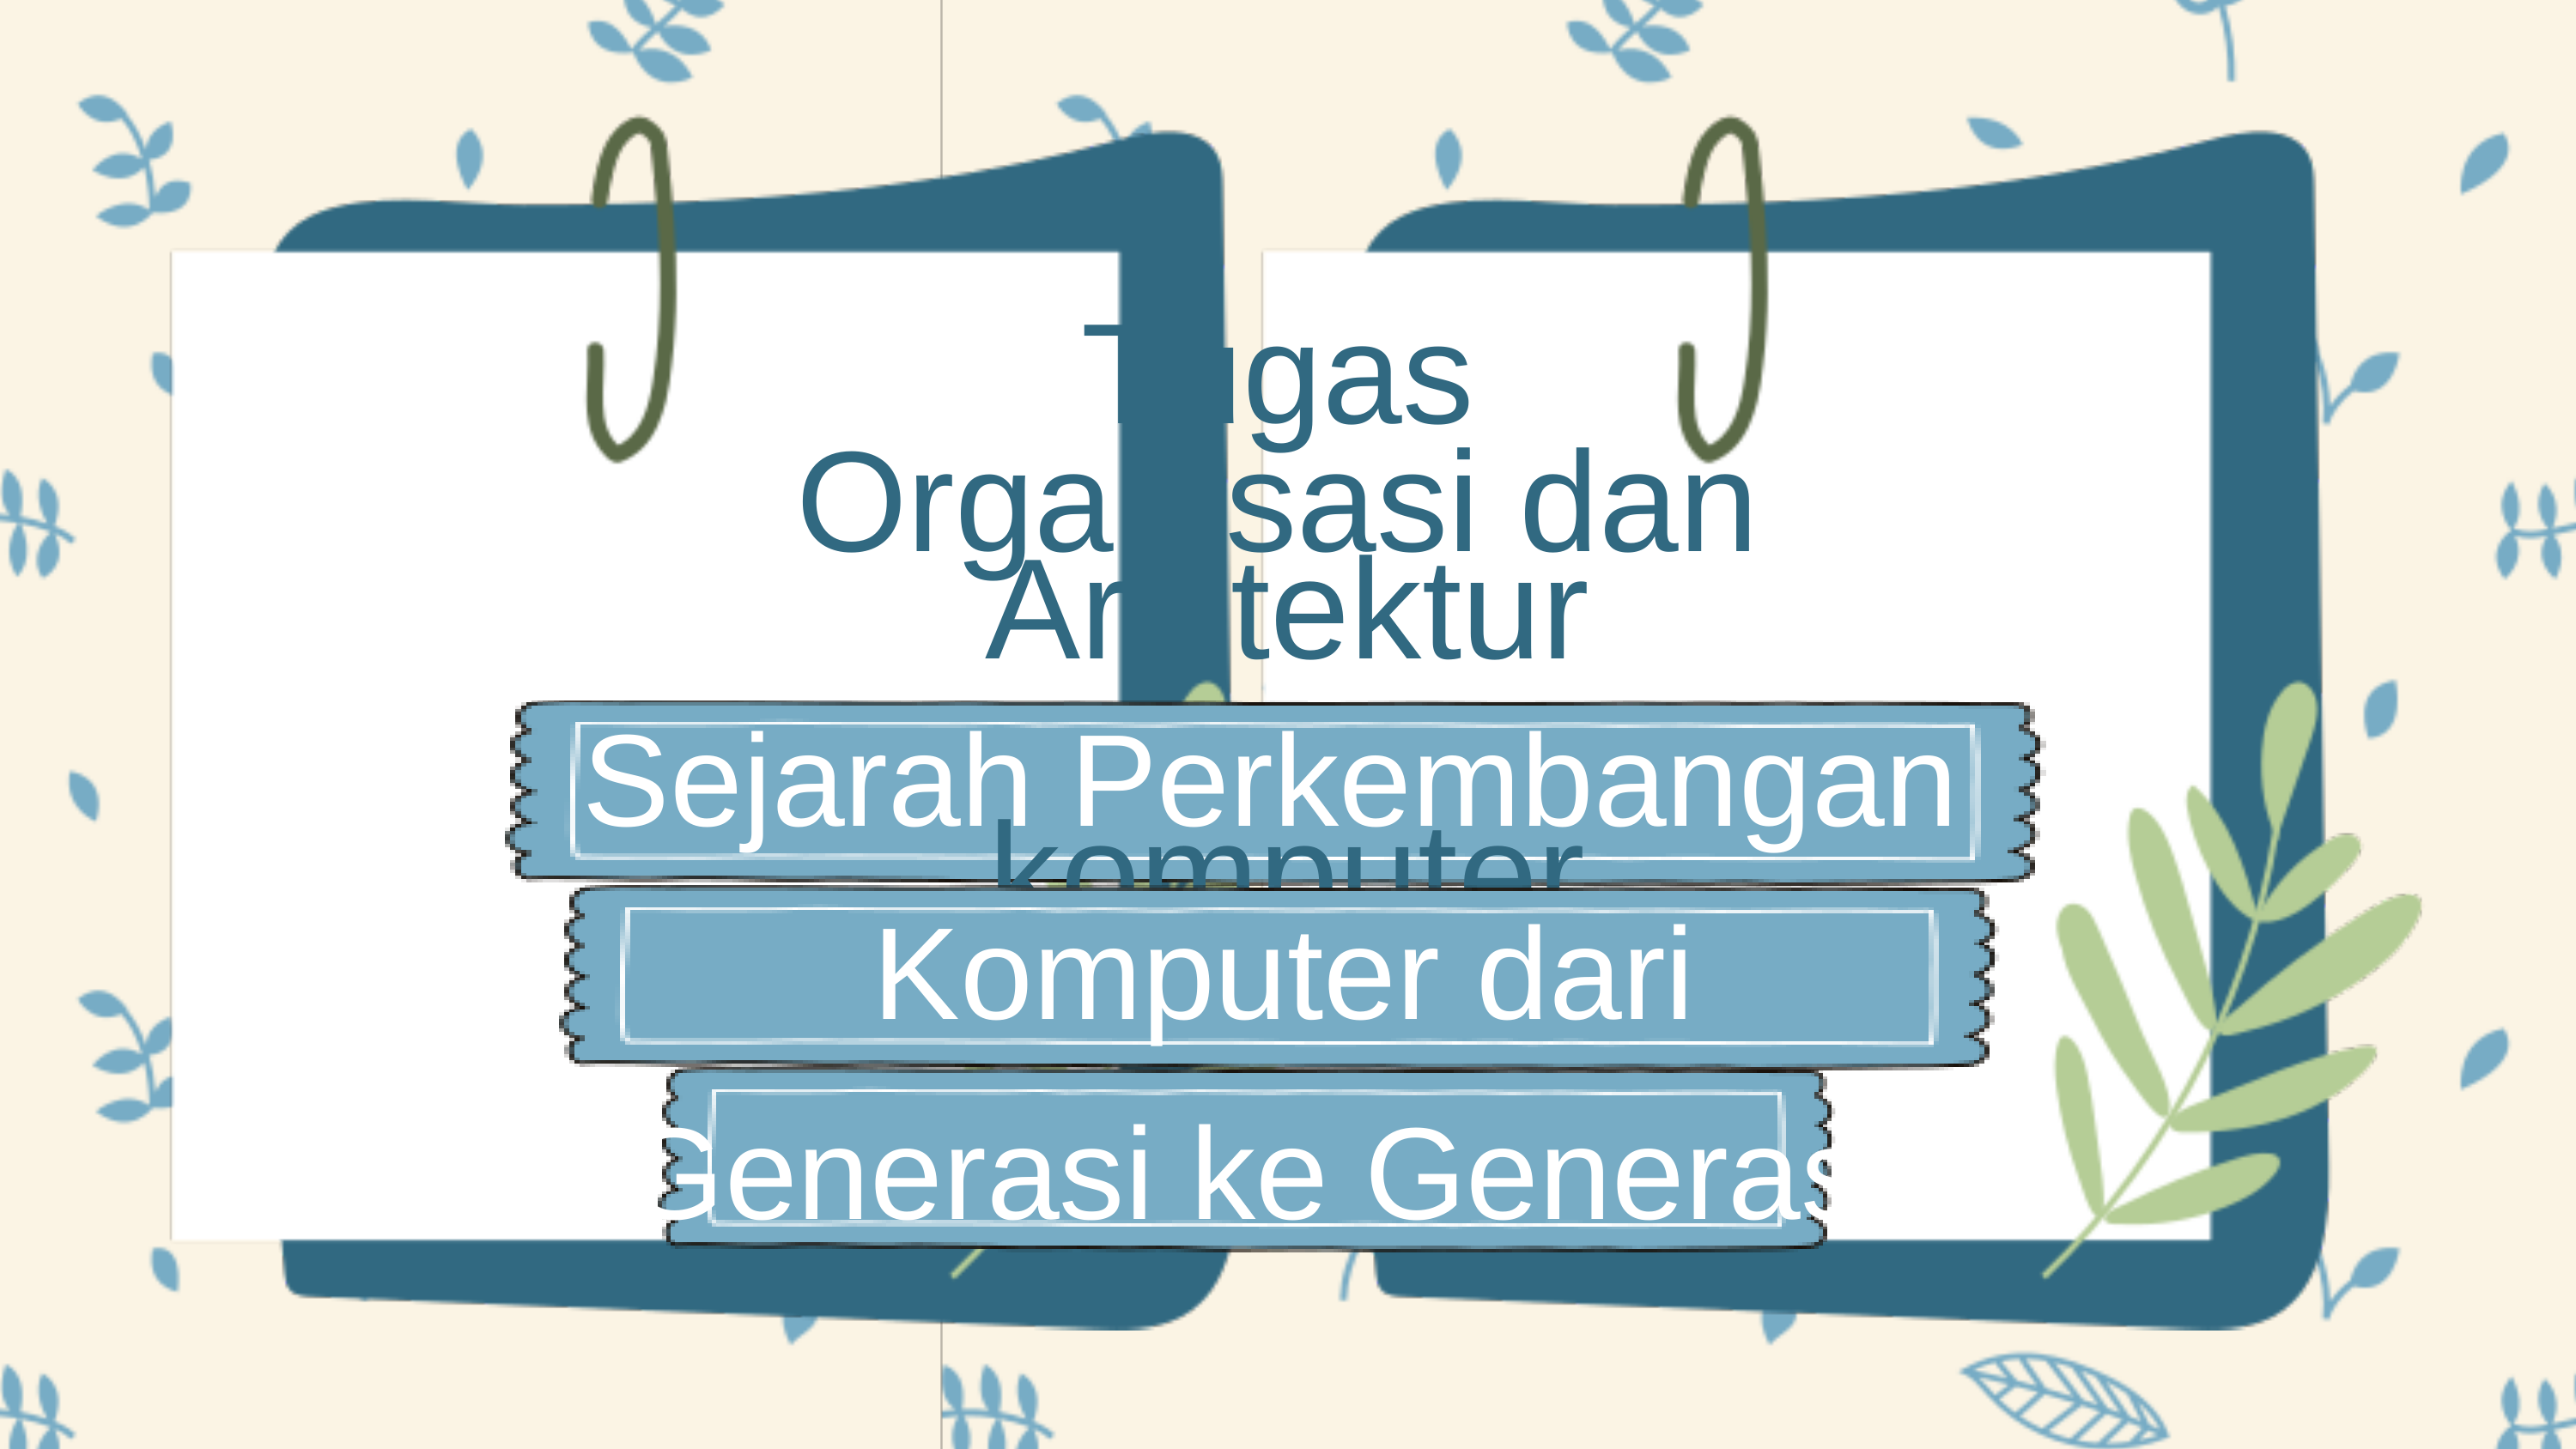

Tugas
Organisasi dan
Arsitektur komputer

Sejarah Perkembangan

Komputer dari

Generasi ke Generasi